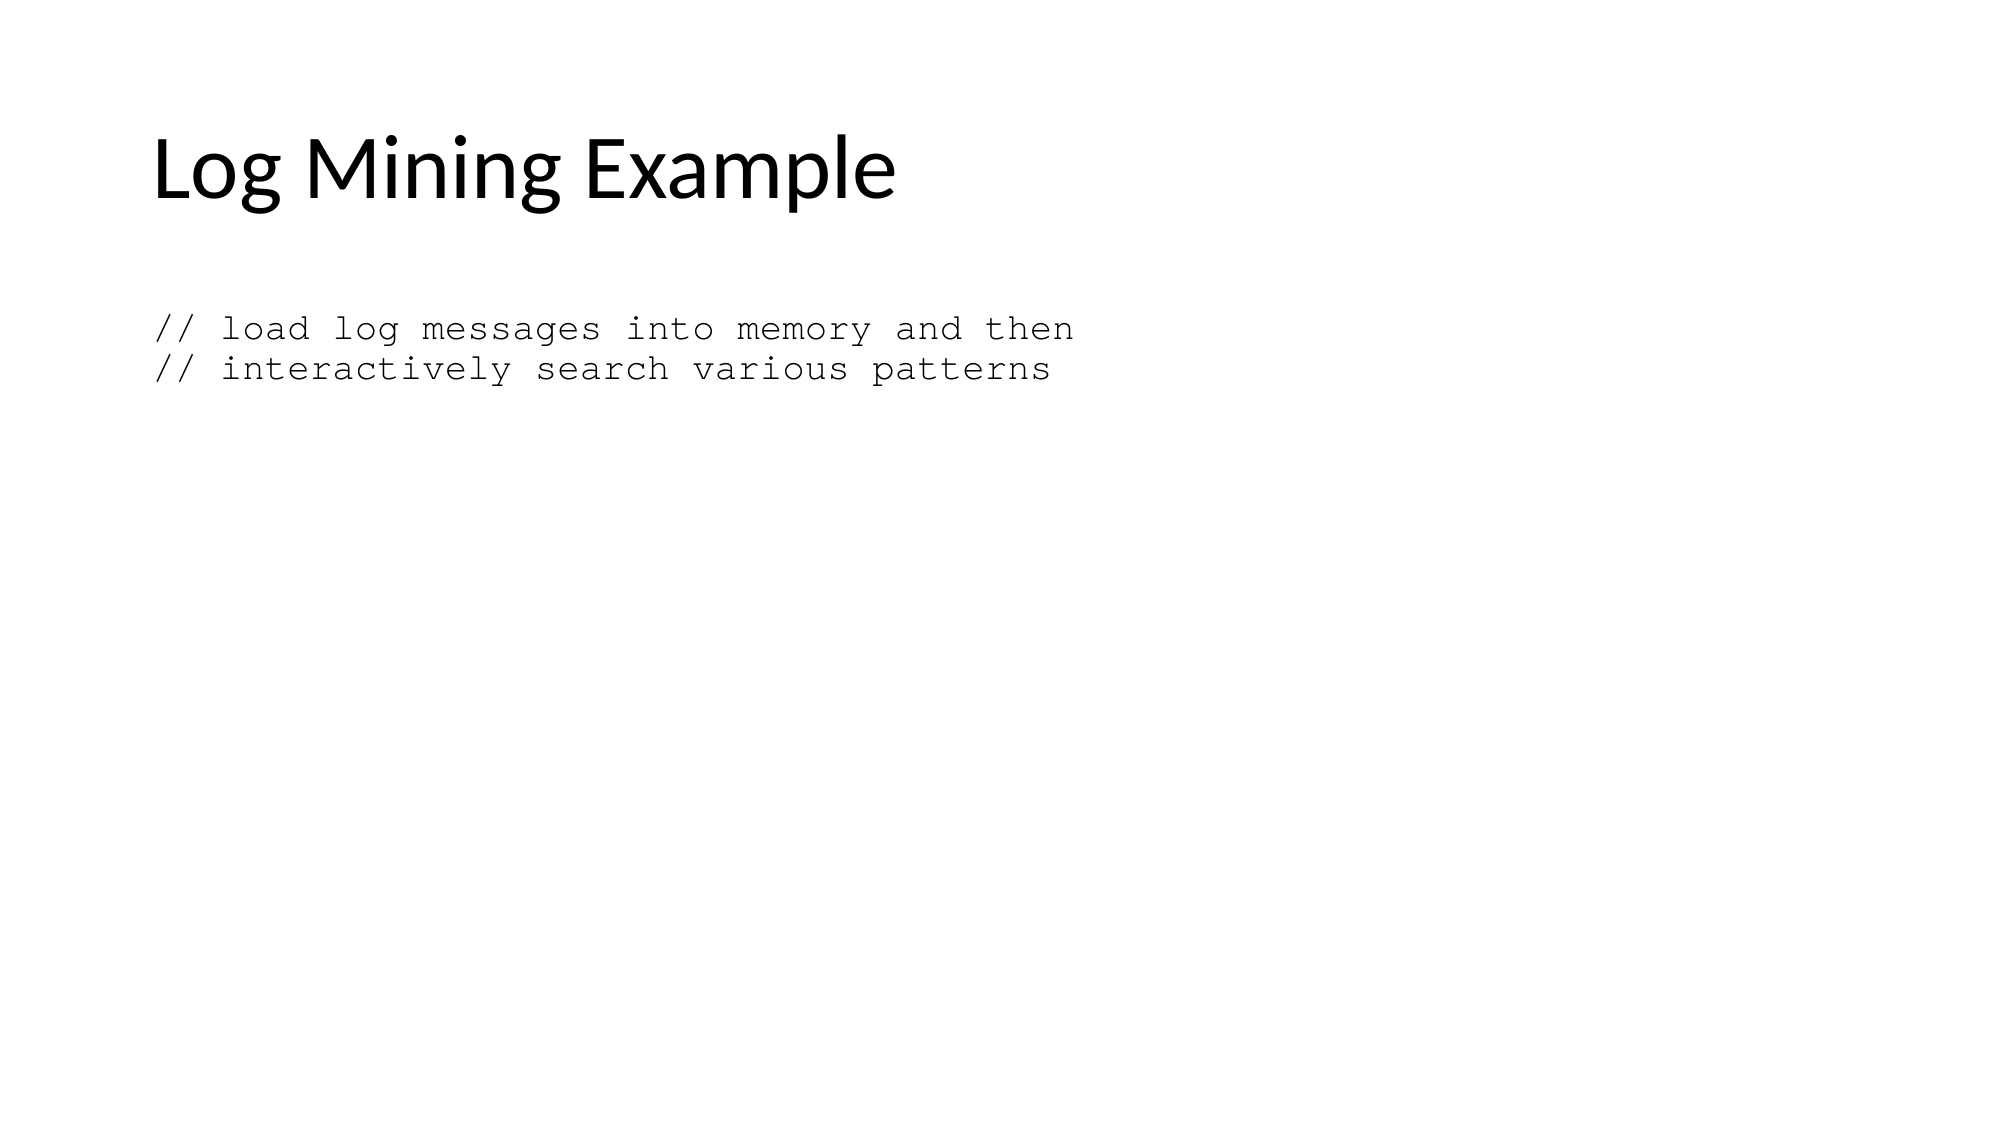

# Log Mining Example
// load log messages into memory and then
// interactively search various patterns